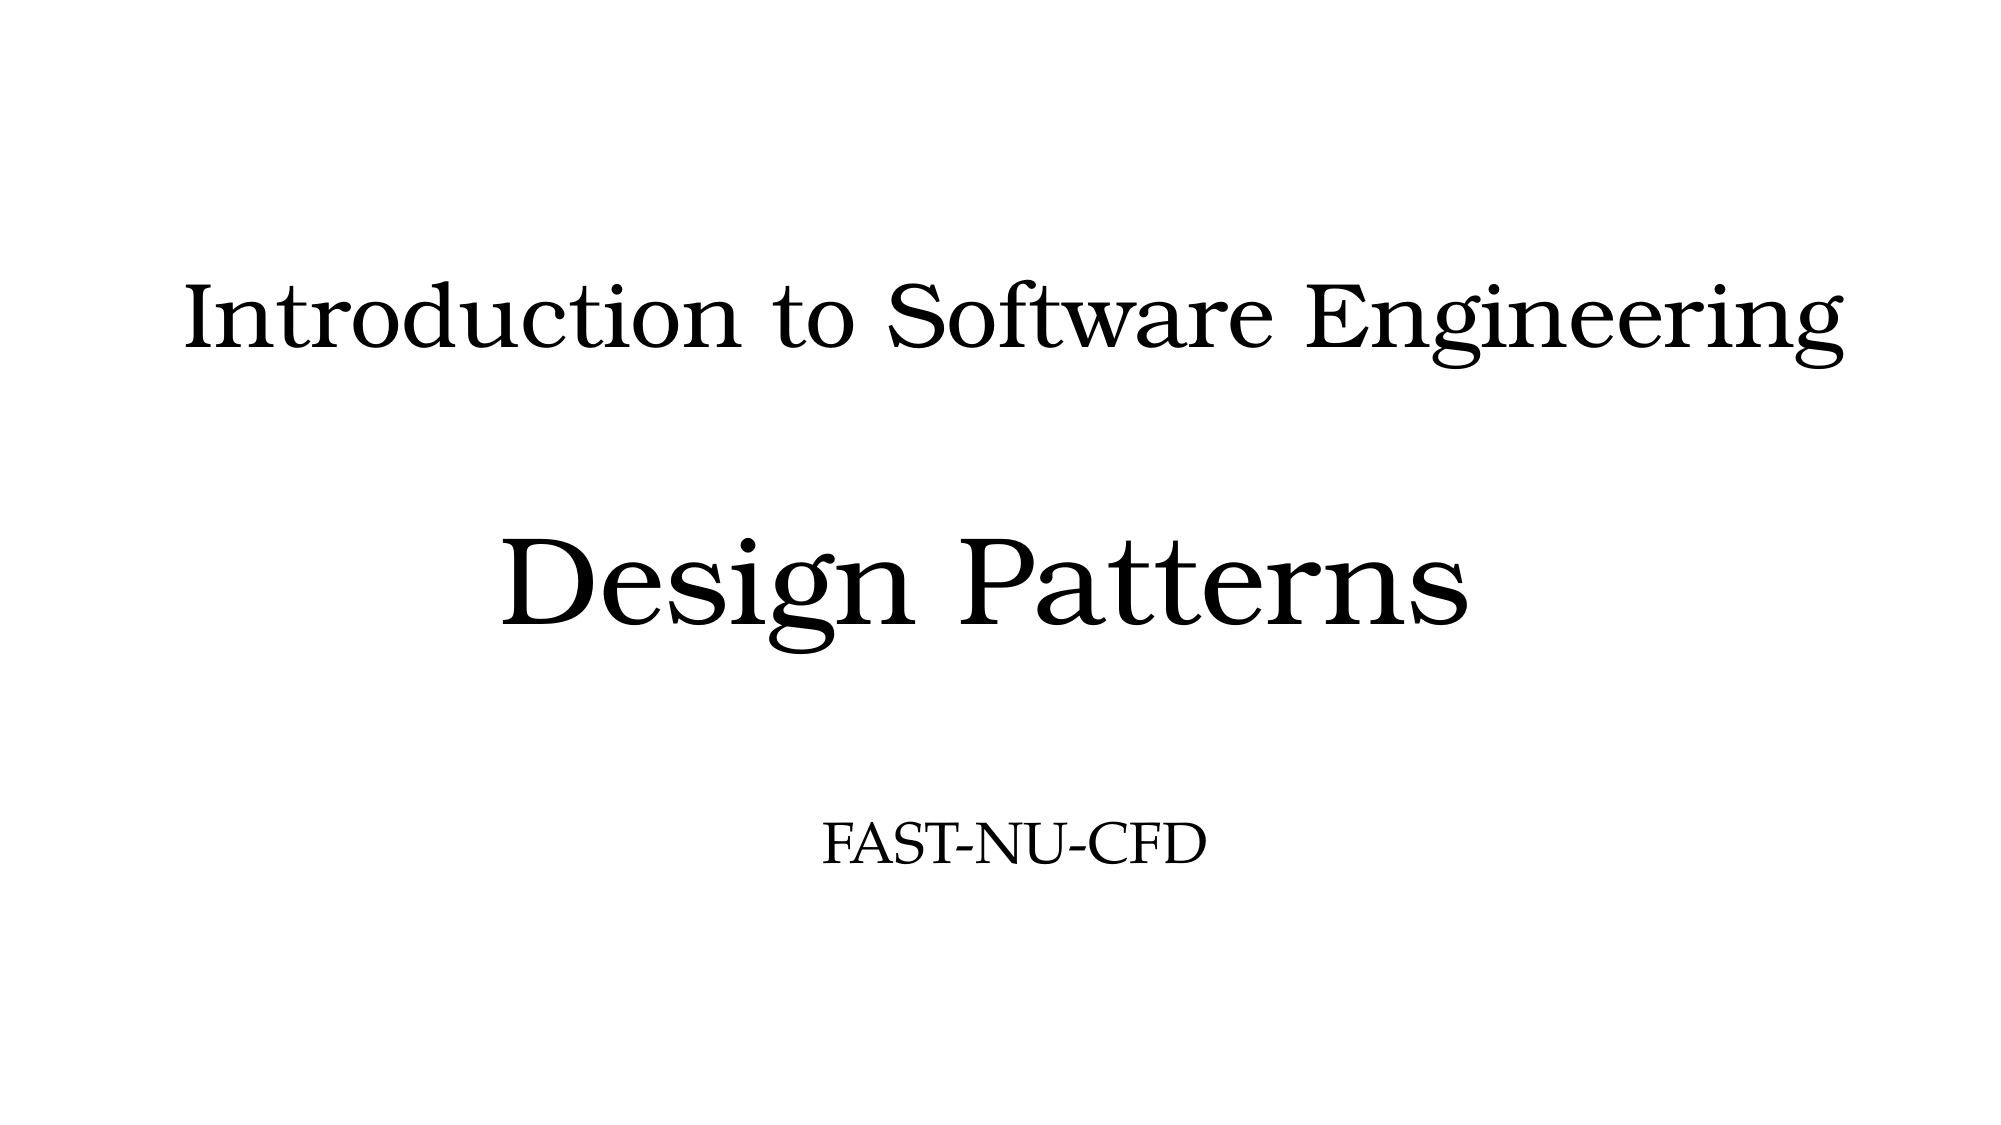

Introduction to Software Engineering
# Design Patterns
FAST-NU-CFD